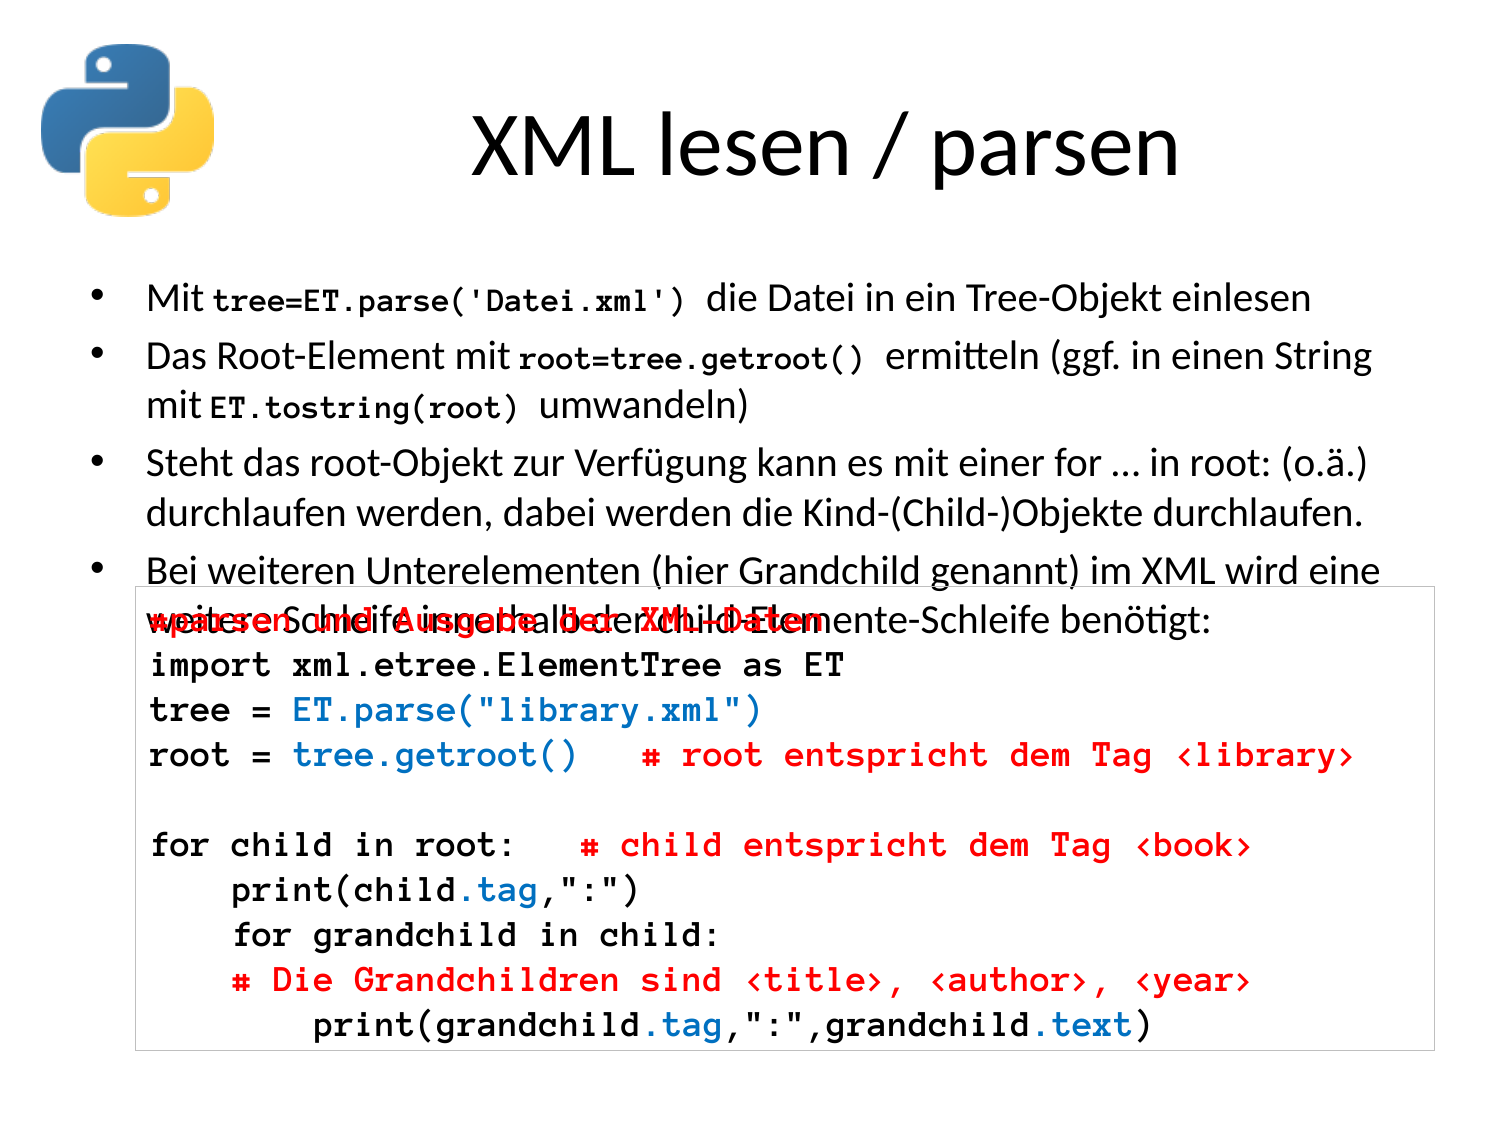

# XML lesen / parsen
Mit tree=ET.parse('Datei.xml') die Datei in ein Tree-Objekt einlesen
Das Root-Element mit root=tree.getroot() ermitteln (ggf. in einen String mit ET.tostring(root) umwandeln)
Steht das root-Objekt zur Verfügung kann es mit einer for … in root: (o.ä.) durchlaufen werden, dabei werden die Kind-(Child-)Objekte durchlaufen.
Bei weiteren Unterelementen (hier Grandchild genannt) im XML wird eine weitere Schleife innerhalb der child-Elemente-Schleife benötigt:

#parsen und Ausgabe der XML-Daten
import xml.etree.ElementTree as ET
tree = ET.parse("library.xml")
root = tree.getroot()   # root entspricht dem Tag <library>

for child in root:   # child entspricht dem Tag <book>
    print(child.tag,":")
    for grandchild in child:
    # Die Grandchildren sind <title>, <author>, <year>
        print(grandchild.tag,":",grandchild.text)